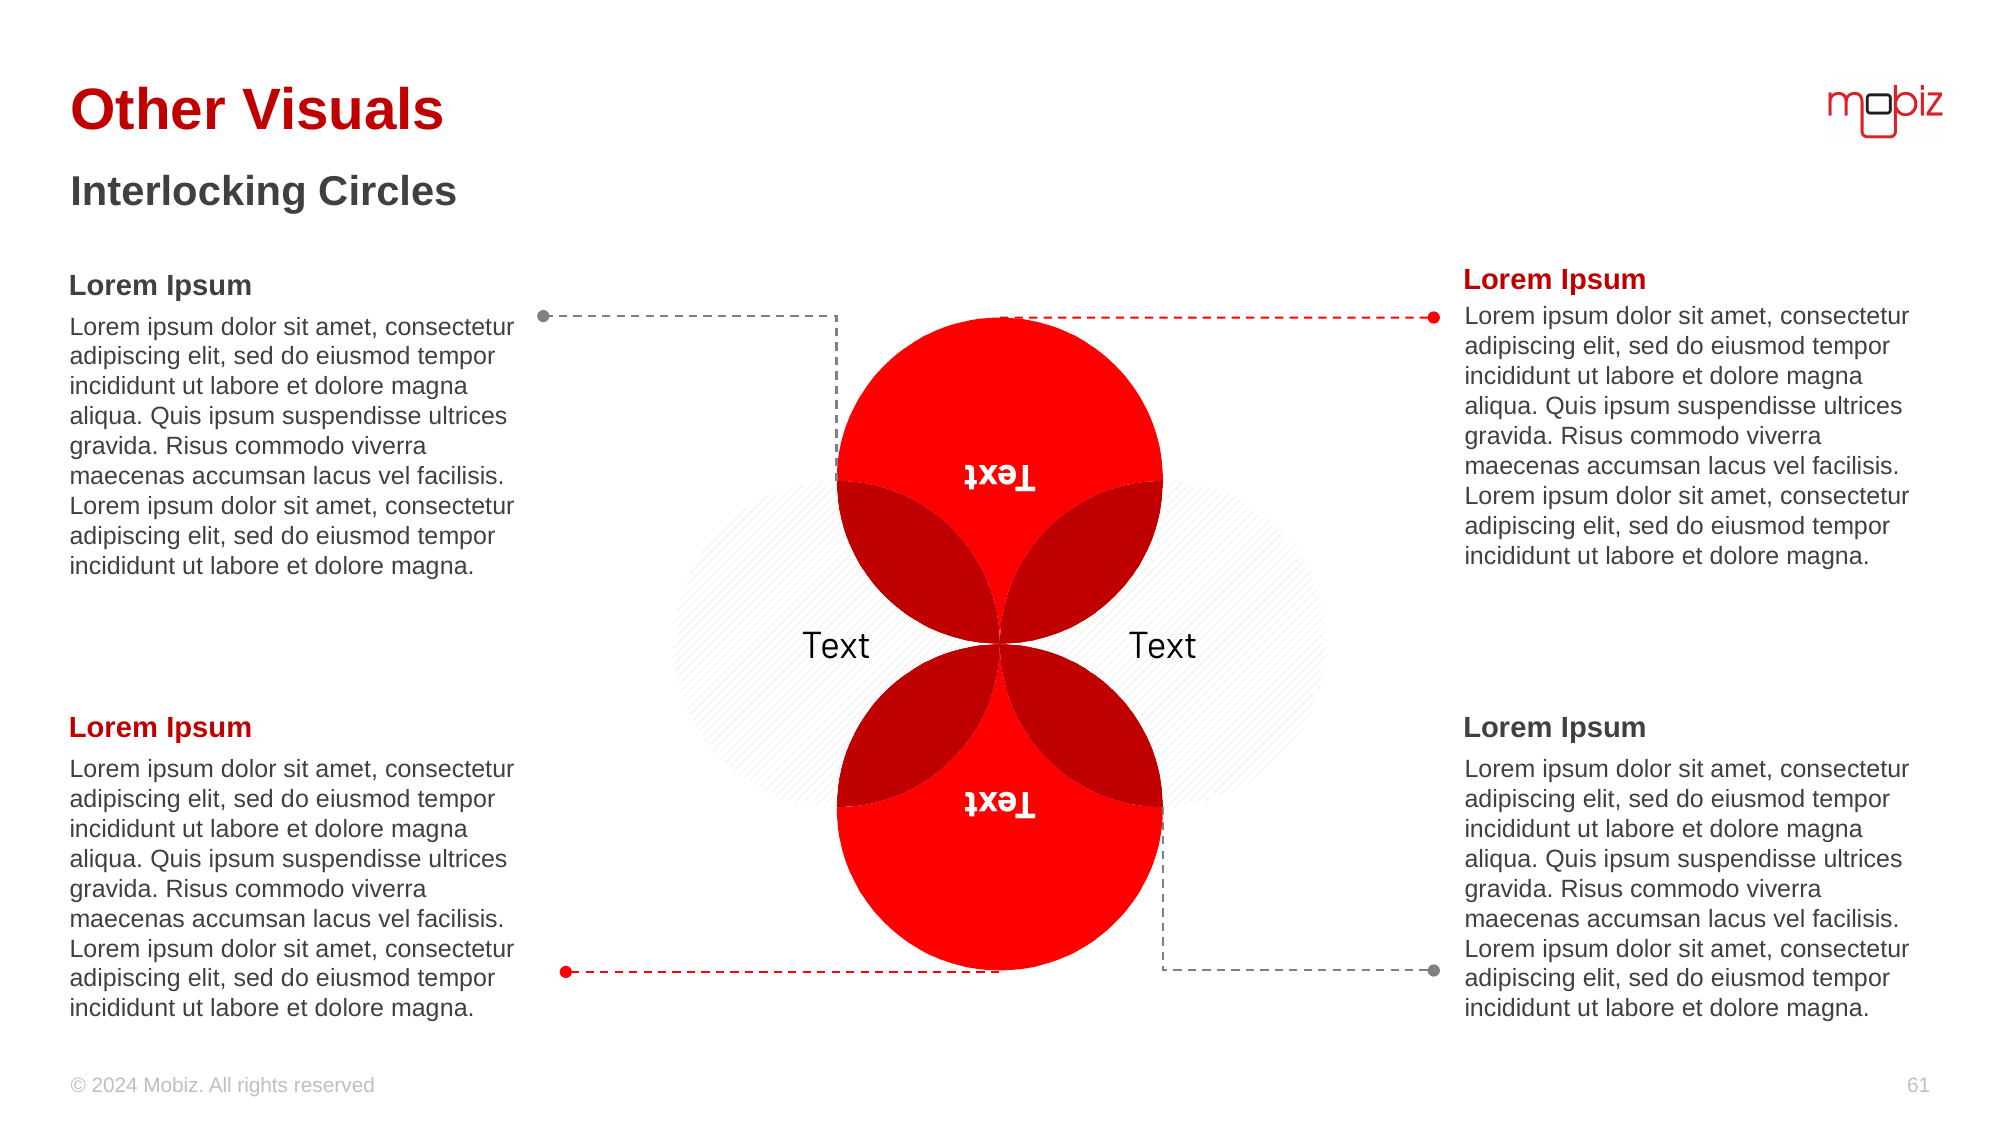

# Other Visuals
Interlocking Circles
Lorem Ipsum
Lorem Ipsum
Lorem ipsum dolor sit amet, consectetur adipiscing elit, sed do eiusmod tempor incididunt ut labore et dolore magna aliqua. Quis ipsum suspendisse ultrices gravida. Risus commodo viverra maecenas accumsan lacus vel facilisis. Lorem ipsum dolor sit amet, consectetur adipiscing elit, sed do eiusmod tempor incididunt ut labore et dolore magna.
Lorem ipsum dolor sit amet, consectetur adipiscing elit, sed do eiusmod tempor incididunt ut labore et dolore magna aliqua. Quis ipsum suspendisse ultrices gravida. Risus commodo viverra maecenas accumsan lacus vel facilisis. Lorem ipsum dolor sit amet, consectetur adipiscing elit, sed do eiusmod tempor incididunt ut labore et dolore magna.
Text

Text

Text

Text
Lorem Ipsum
Lorem Ipsum
Lorem ipsum dolor sit amet, consectetur adipiscing elit, sed do eiusmod tempor incididunt ut labore et dolore magna aliqua. Quis ipsum suspendisse ultrices gravida. Risus commodo viverra maecenas accumsan lacus vel facilisis. Lorem ipsum dolor sit amet, consectetur adipiscing elit, sed do eiusmod tempor incididunt ut labore et dolore magna.
Lorem ipsum dolor sit amet, consectetur adipiscing elit, sed do eiusmod tempor incididunt ut labore et dolore magna aliqua. Quis ipsum suspendisse ultrices gravida. Risus commodo viverra maecenas accumsan lacus vel facilisis. Lorem ipsum dolor sit amet, consectetur adipiscing elit, sed do eiusmod tempor incididunt ut labore et dolore magna.
© 2024 Mobiz. All rights reserved
61